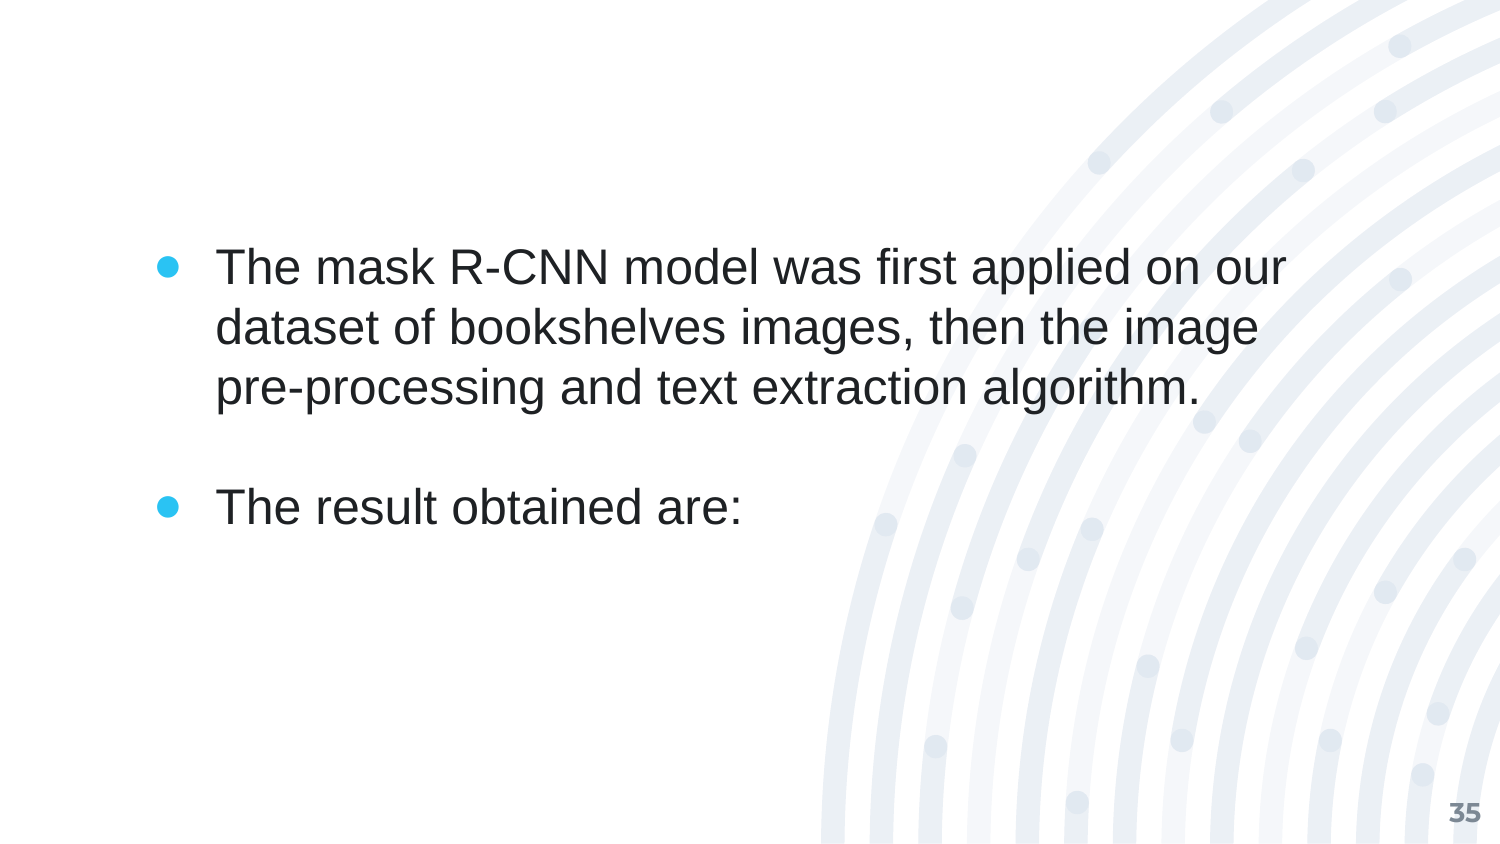

The mask R-CNN model was first applied on our dataset of bookshelves images, then the image pre-processing and text extraction algorithm.

The result obtained are:
35